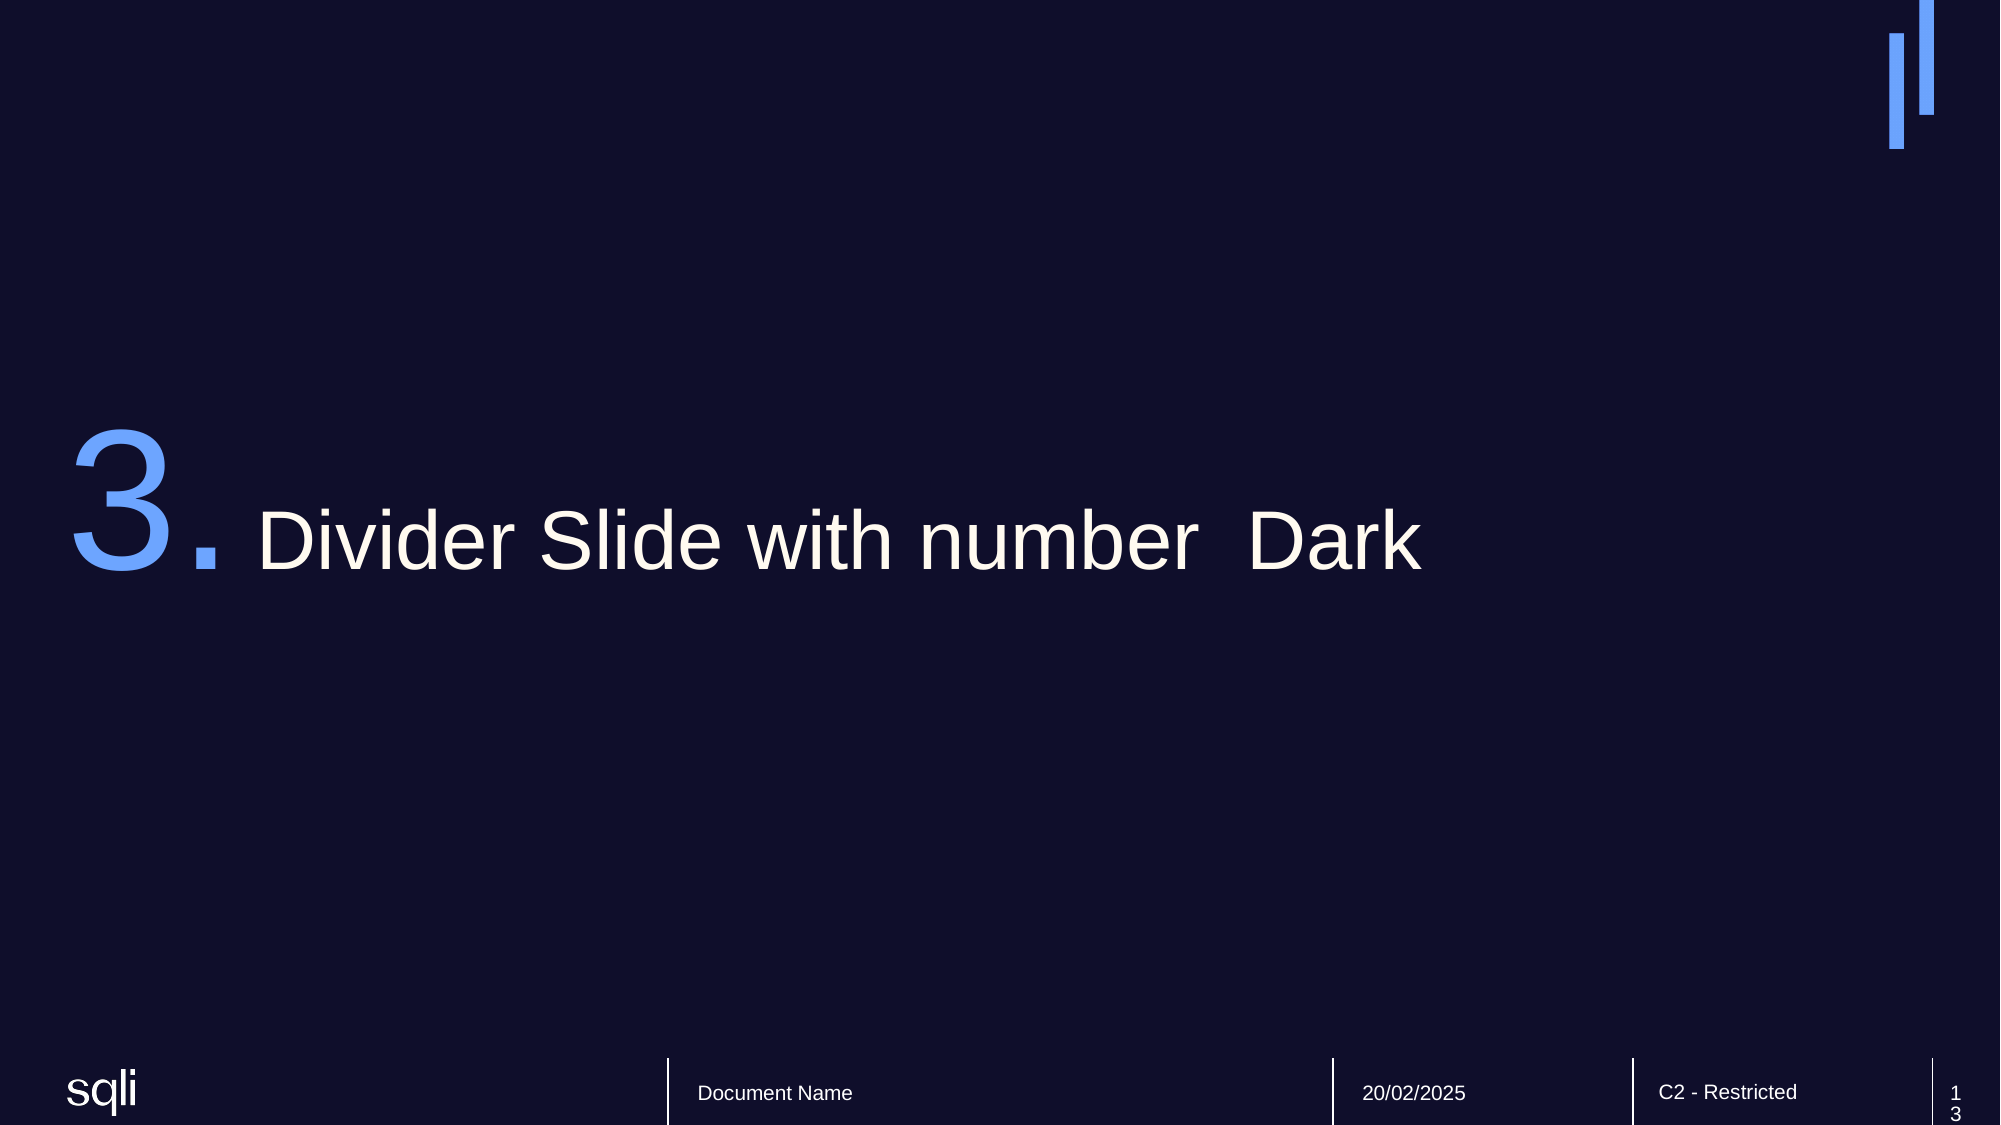

# 3. Divider Slide with number  Dark
Document Name
20/02/2025
13